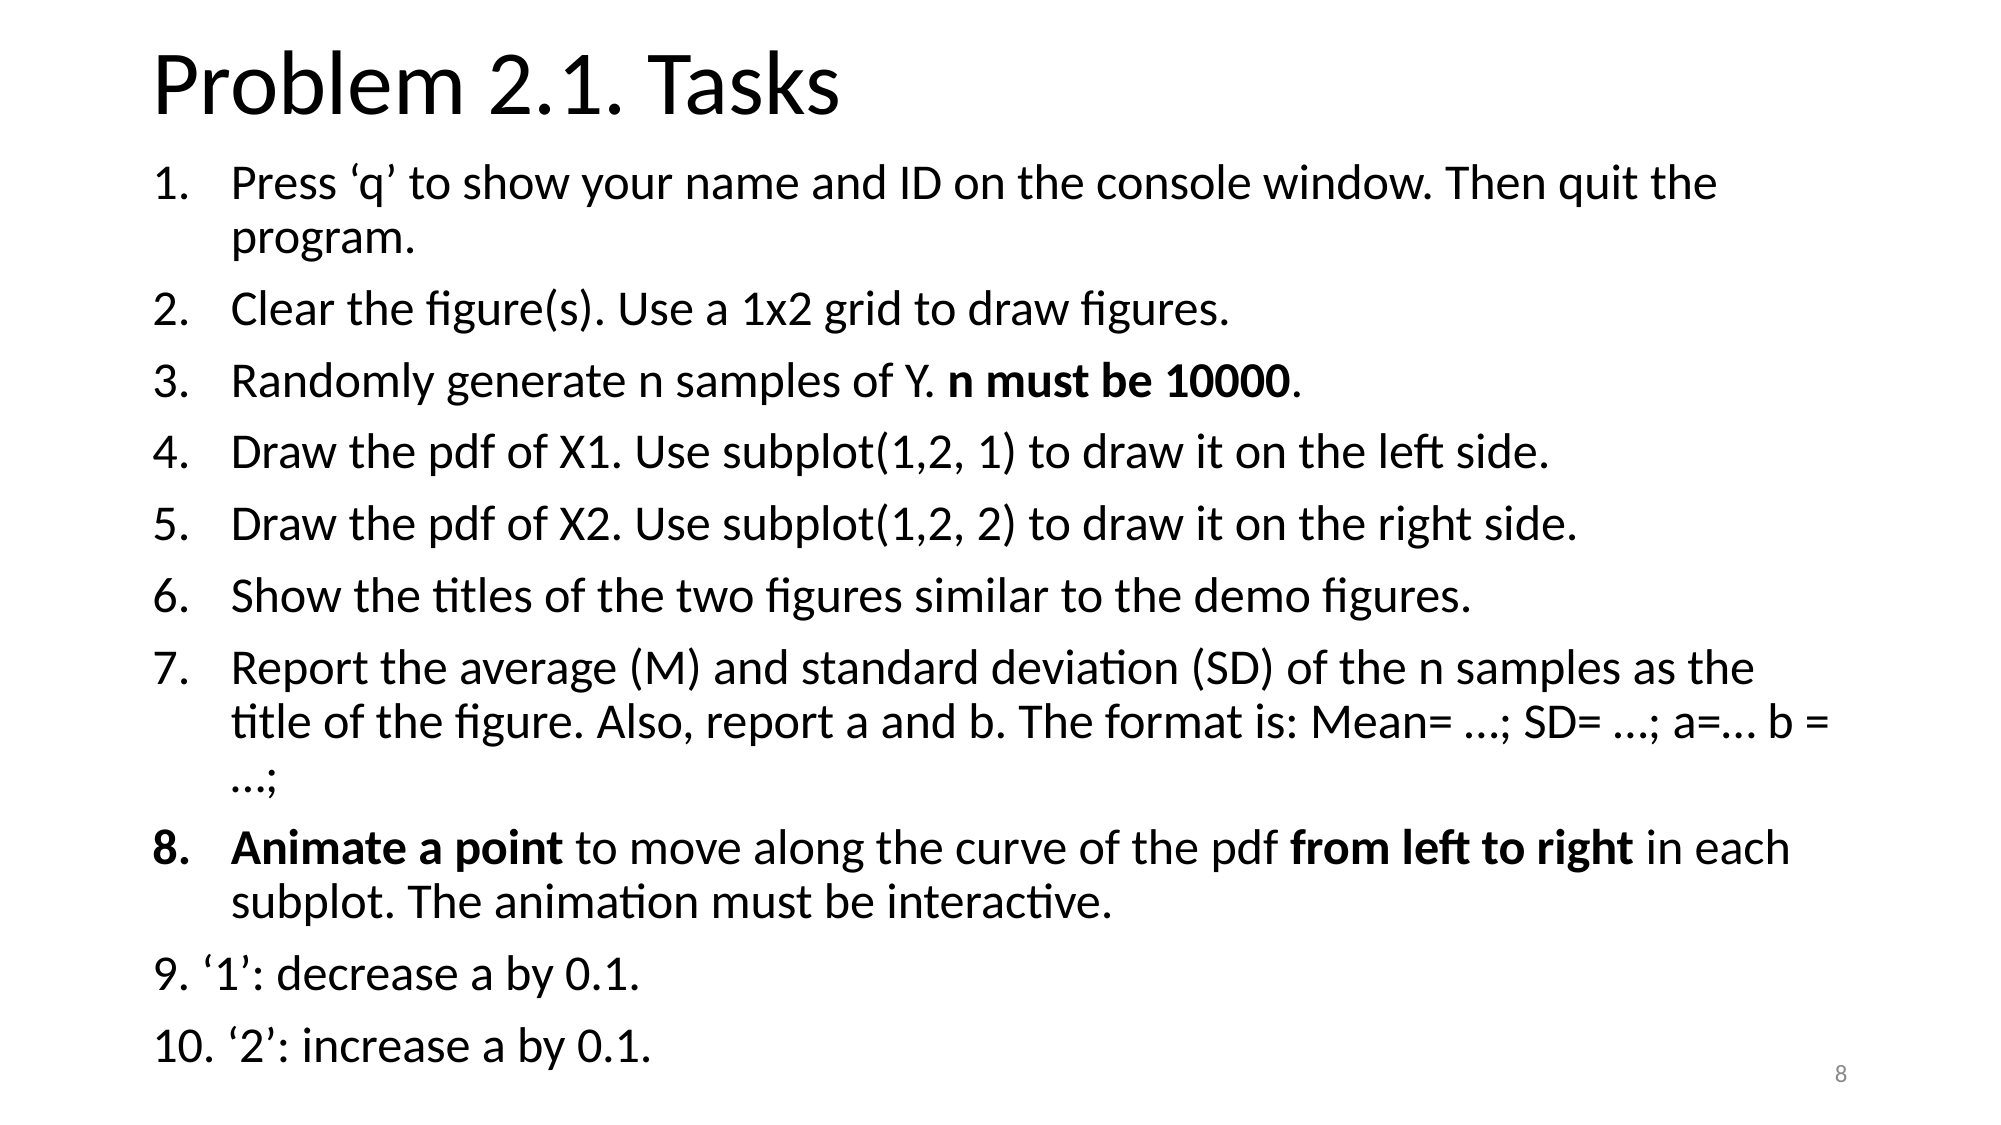

# Problem 2.1. Tasks
Press ‘q’ to show your name and ID on the console window. Then quit the program.
Clear the figure(s). Use a 1x2 grid to draw figures.
Randomly generate n samples of Y. n must be 10000.
Draw the pdf of X1. Use subplot(1,2, 1) to draw it on the left side.
Draw the pdf of X2. Use subplot(1,2, 2) to draw it on the right side.
Show the titles of the two figures similar to the demo figures.
Report the average (M) and standard deviation (SD) of the n samples as the title of the figure. Also, report a and b. The format is: Mean= …; SD= …; a=… b = …;
Animate a point to move along the curve of the pdf from left to right in each subplot. The animation must be interactive.
9. ‘1’: decrease a by 0.1.
10. ‘2’: increase a by 0.1.

8